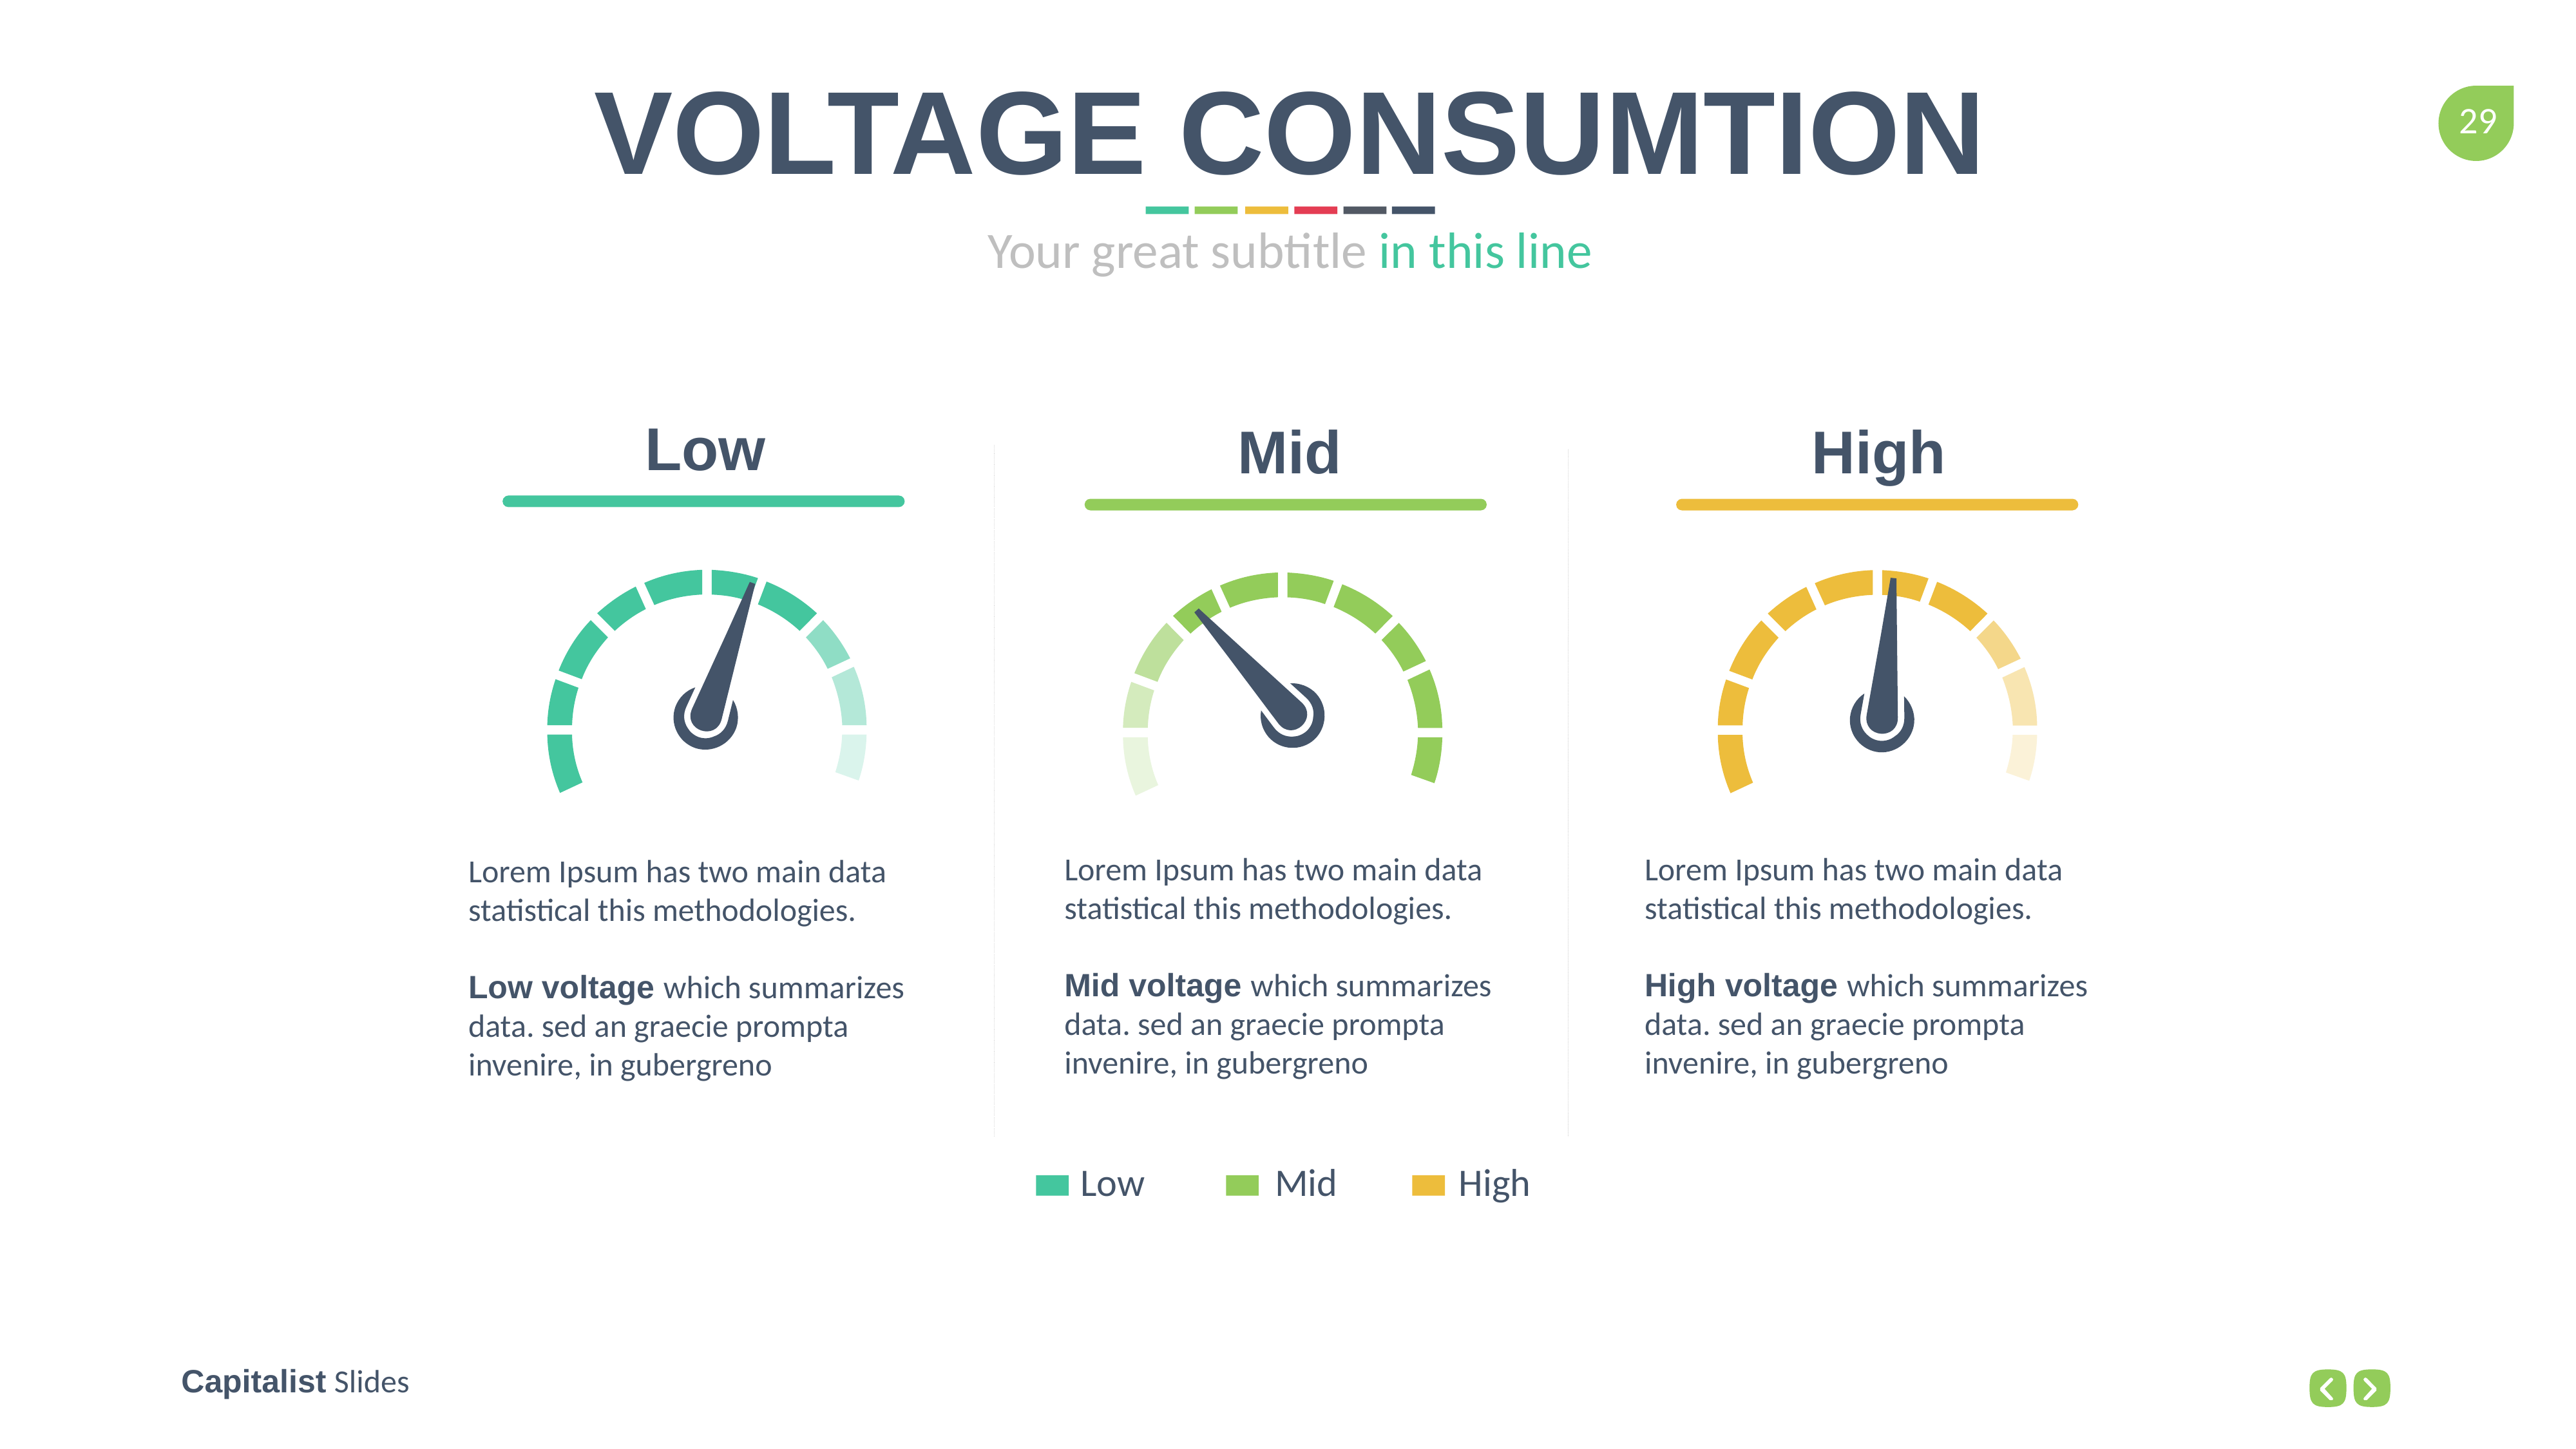

VOLTAGE CONSUMTION

Your great subtitle in this line
Low
Mid
High

Lorem Ipsum has two main data statistical this methodologies.

Mid voltage which summarizes data. sed an graecie prompta invenire, in gubergreno
Lorem Ipsum has two main data statistical this methodologies.

High voltage which summarizes data. sed an graecie prompta invenire, in gubergreno
Lorem Ipsum has two main data statistical this methodologies.

Low voltage which summarizes data. sed an graecie prompta invenire, in gubergreno
Low

Mid

High